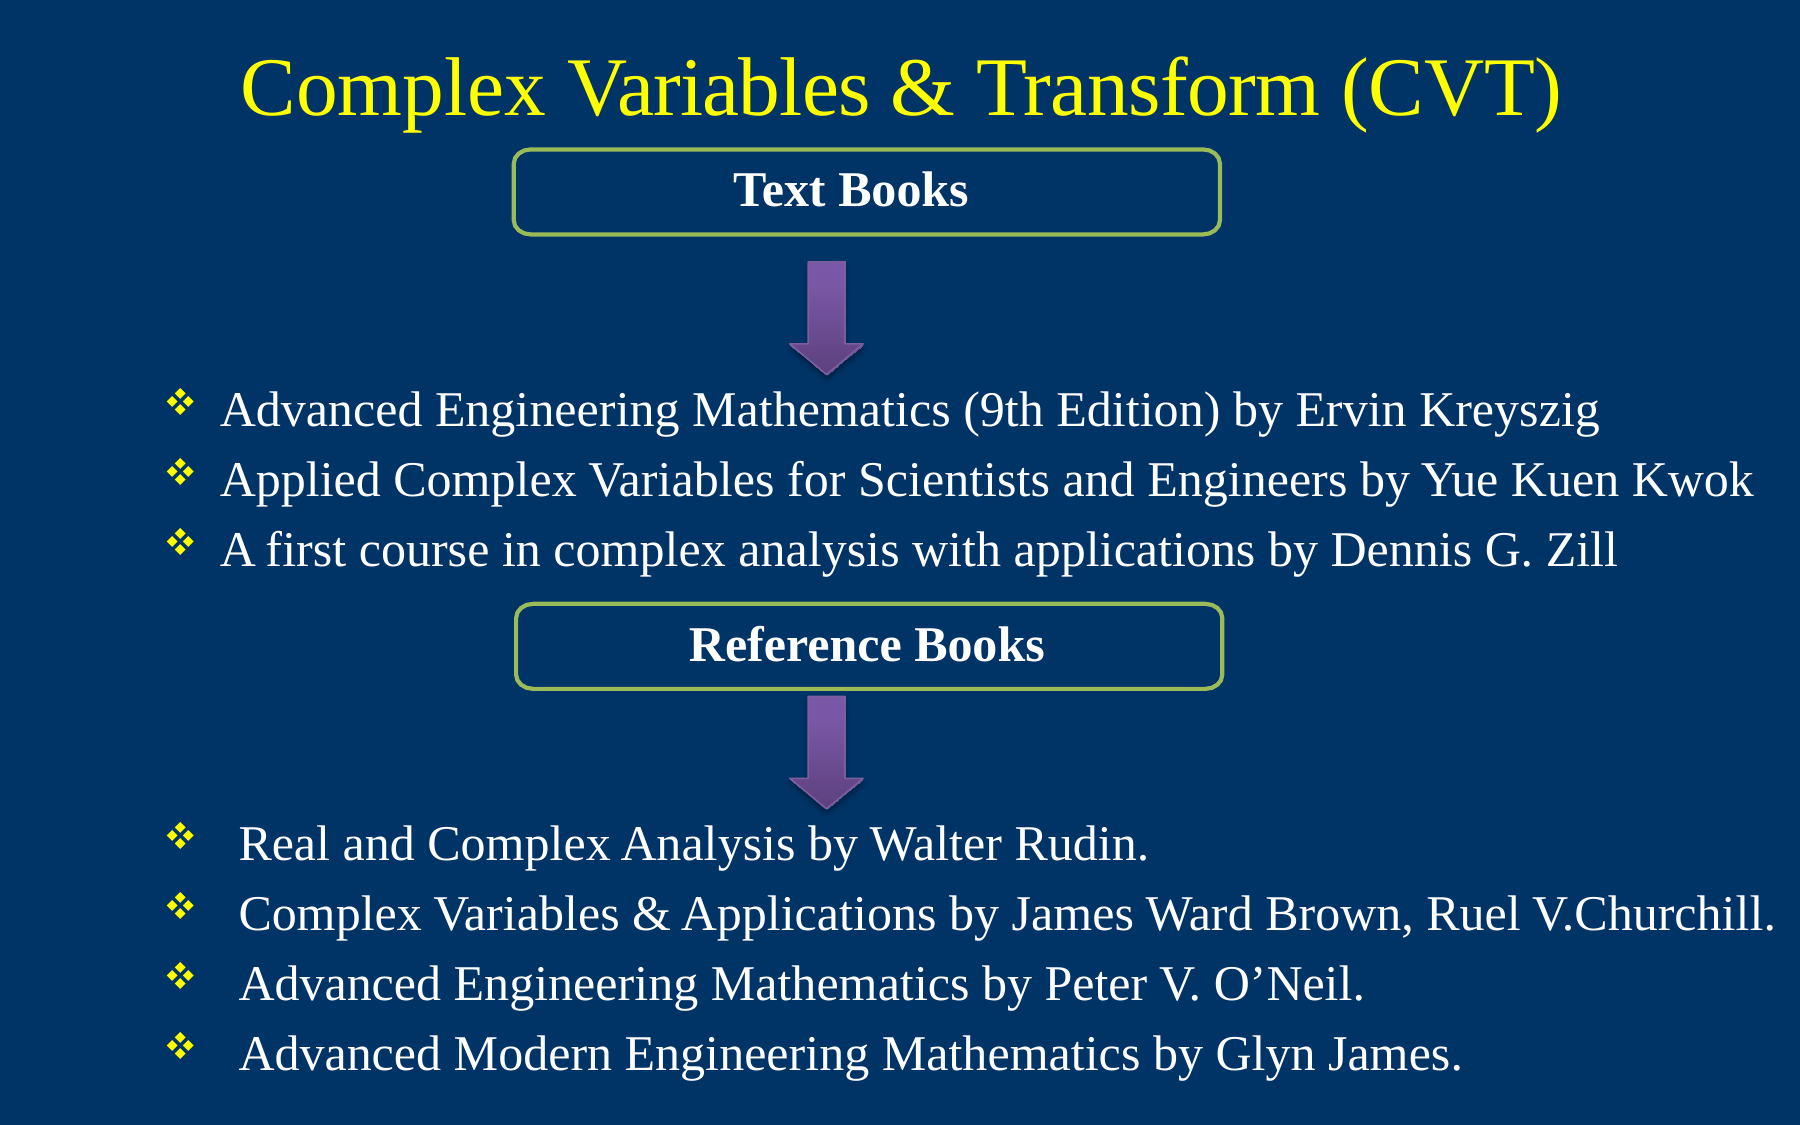

# Complex Variables & Transform (CVT)
Text Books

Advanced Engineering Mathematics (9th Edition) by Ervin Kreyszig
Applied Complex Variables for Scientists and Engineers by Yue Kuen Kwok
A first course in complex analysis with applications by Dennis G. Zill

Reference Books

Real and Complex Analysis by Walter Rudin.
Complex Variables & Applications by James Ward Brown, Ruel V.Churchill.
Advanced Engineering Mathematics by Peter V. O’Neil.
Advanced Modern Engineering Mathematics by Glyn James.